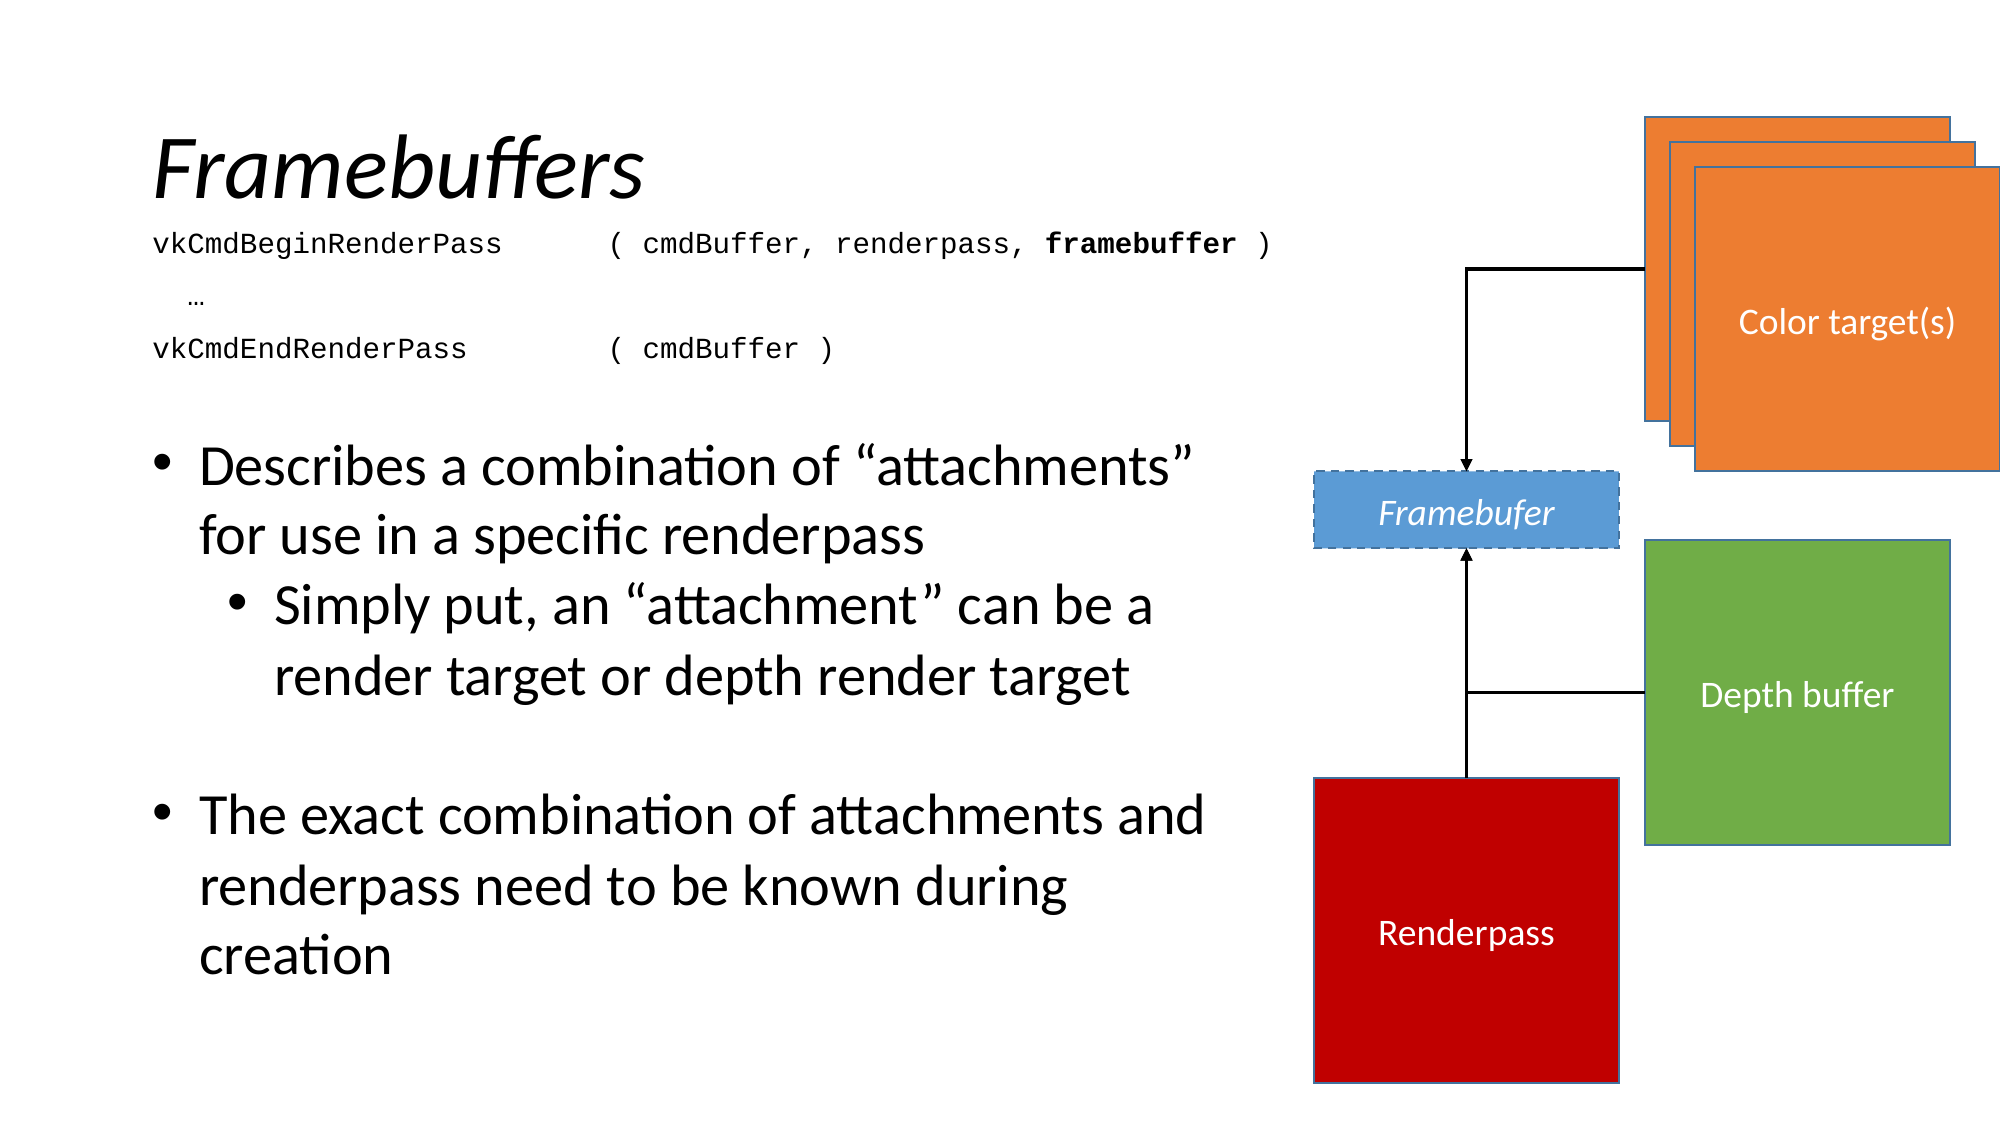

# Framebuffers

Color target(s)
vkCmdBeginRenderPass      ( cmdBuffer, renderpass, framebuffer )
  …
vkCmdEndRenderPass        ( cmdBuffer )
Describes a combination of “attachments” for use in a specific renderpass
Simply put, an “attachment” can be a render target or depth render target

The exact combination of attachments and renderpass need to be known during creation
Framebufer
Depth buffer
Renderpass